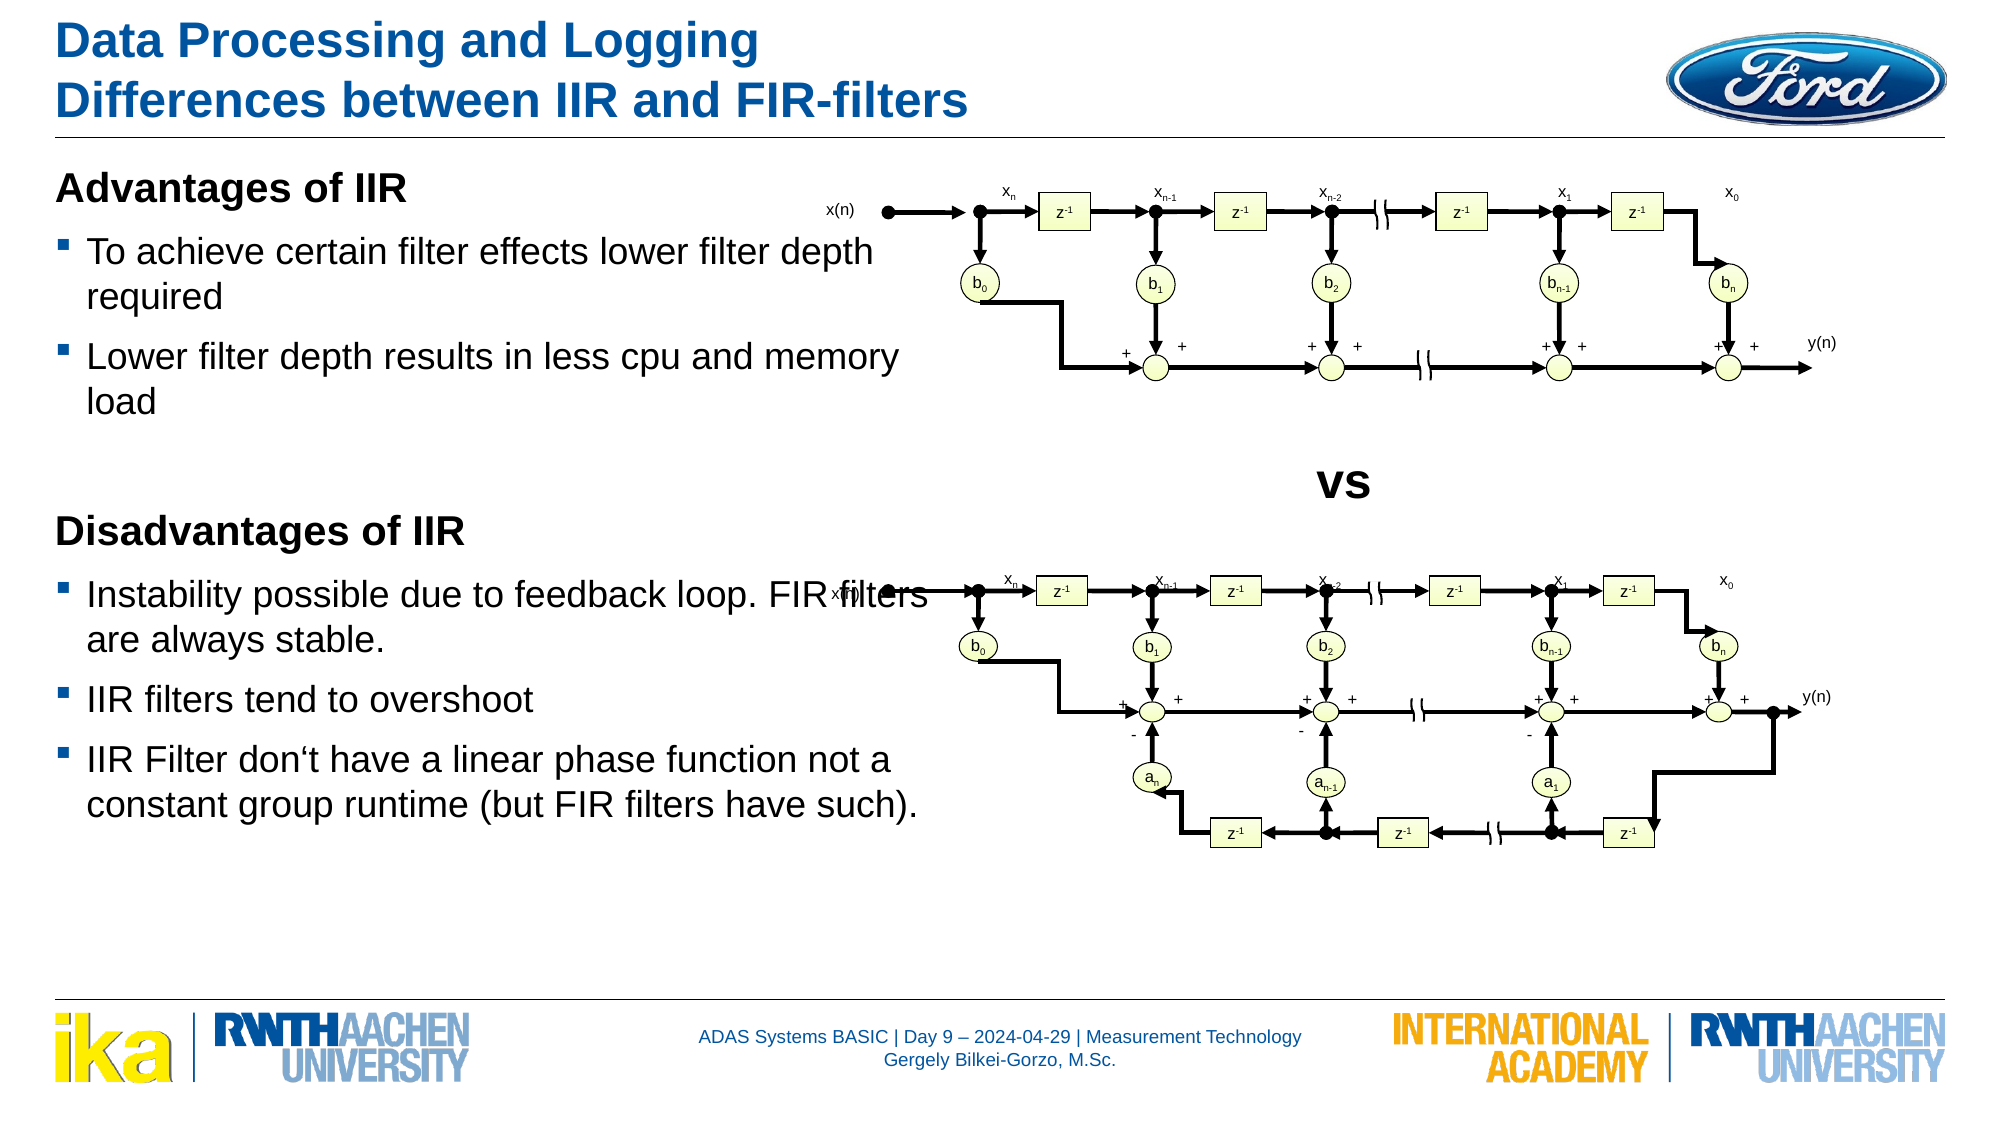

Data Processing and Logging
Differences between IIR and FIR-filters
Advantages of IIR
To achieve certain filter effects lower filter depth required
Lower filter depth results in less cpu and memory load

Disadvantages of IIR
Instability possible due to feedback loop. FIR filters are always stable.
IIR filters tend to overshoot
IIR Filter don‘t have a linear phase function not a constant group runtime (but FIR filters have such).

xn
xn-1
xn-2

x1
x0
x(n)
z-1
z-1
z-1
z-1
bn-1
b0
b2
bn
b1

y(n)
+
+
+
+
+
+
+
+

vs
xn
xn-1
xn-2
x1
x0

x(n)
z-1
z-1
z-1
z-1
b0
b2
bn-1
bn
b1

y(n)
+
+
+
+
+
+
+
+

-
-
-
an
an-1
a1

z-1
z-1
z-1